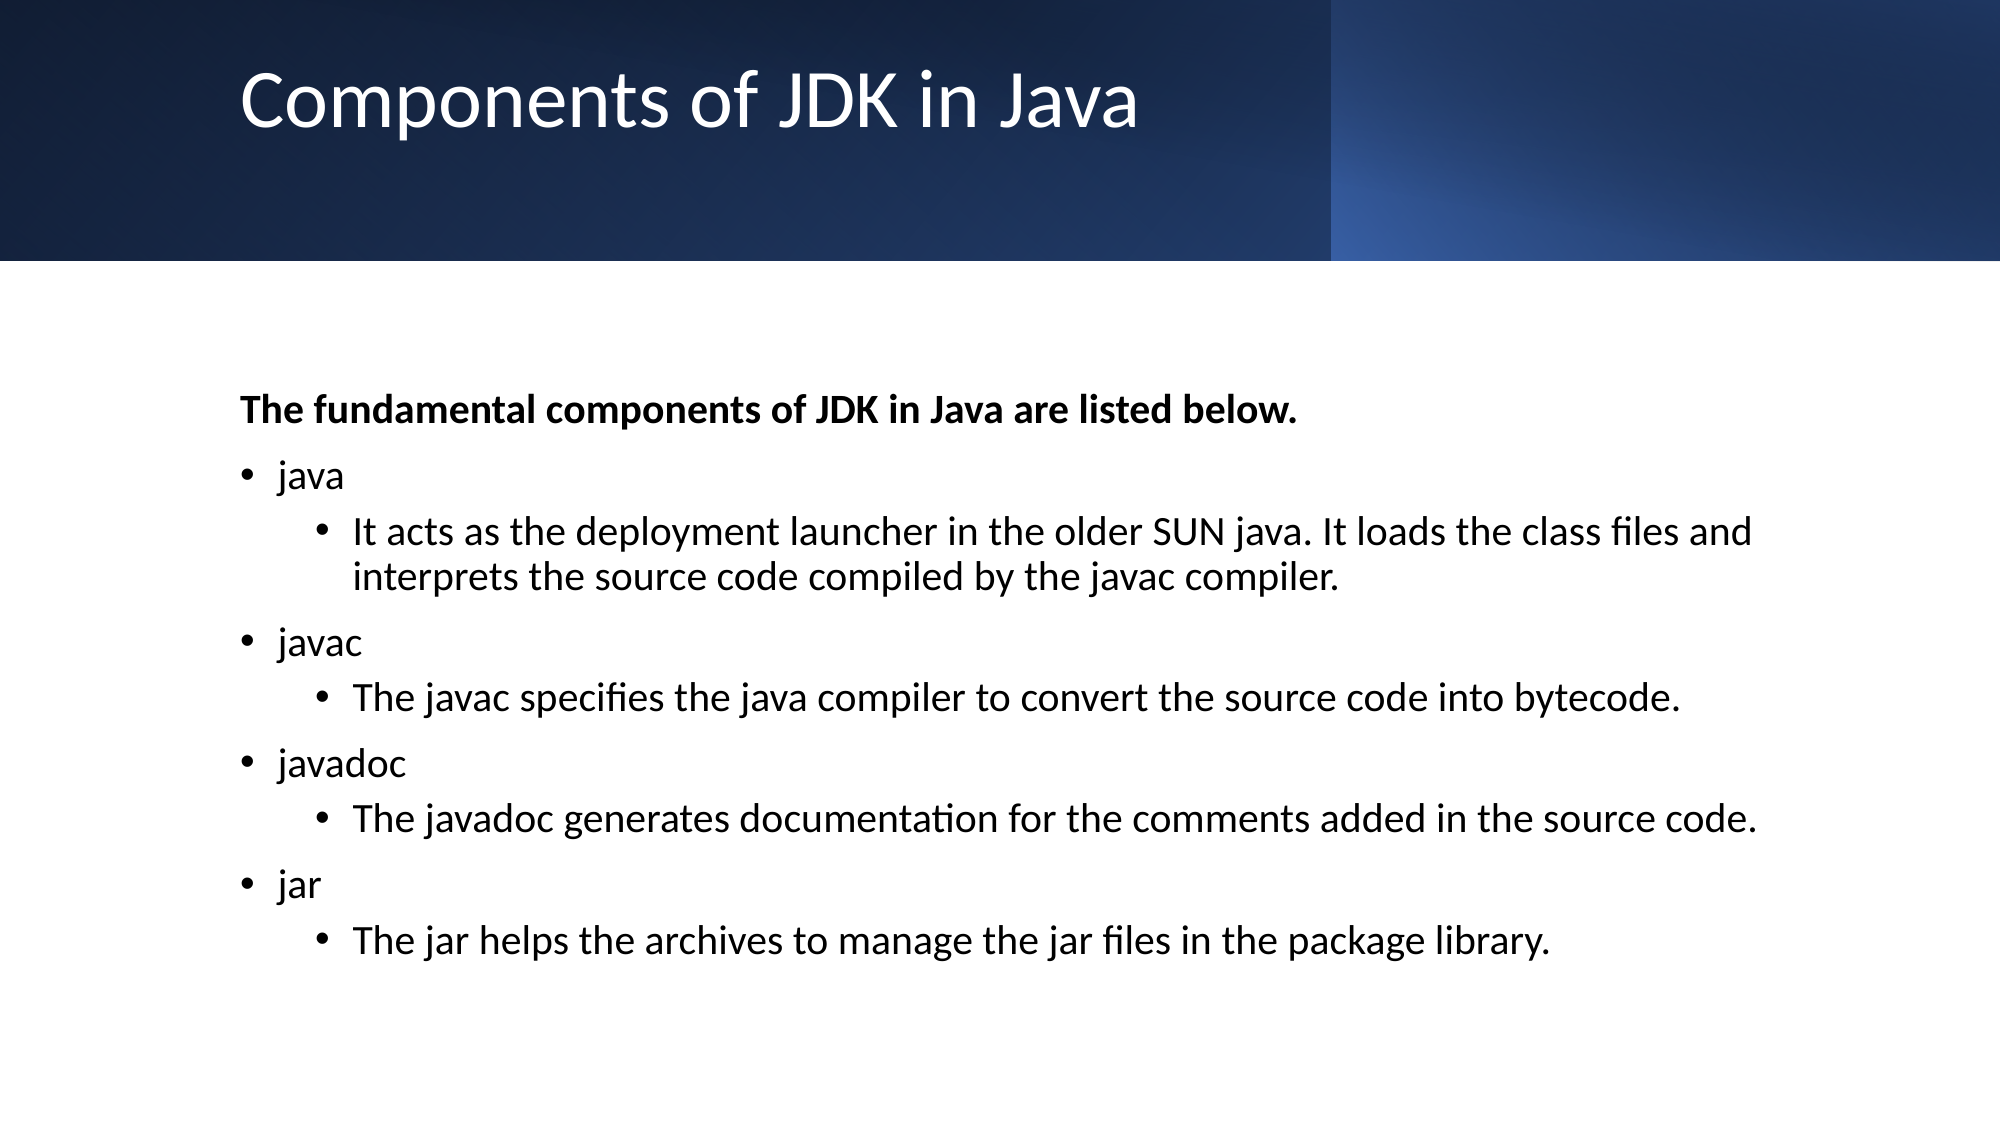

# Components of JDK in Java

The fundamental components of JDK in Java are listed below.
java
It acts as the deployment launcher in the older SUN java. It loads the class files and interprets the source code compiled by the javac compiler.
javac
The javac specifies the java compiler to convert the source code into bytecode.
javadoc
The javadoc generates documentation for the comments added in the source code.
jar
The jar helps the archives to manage the jar files in the package library.